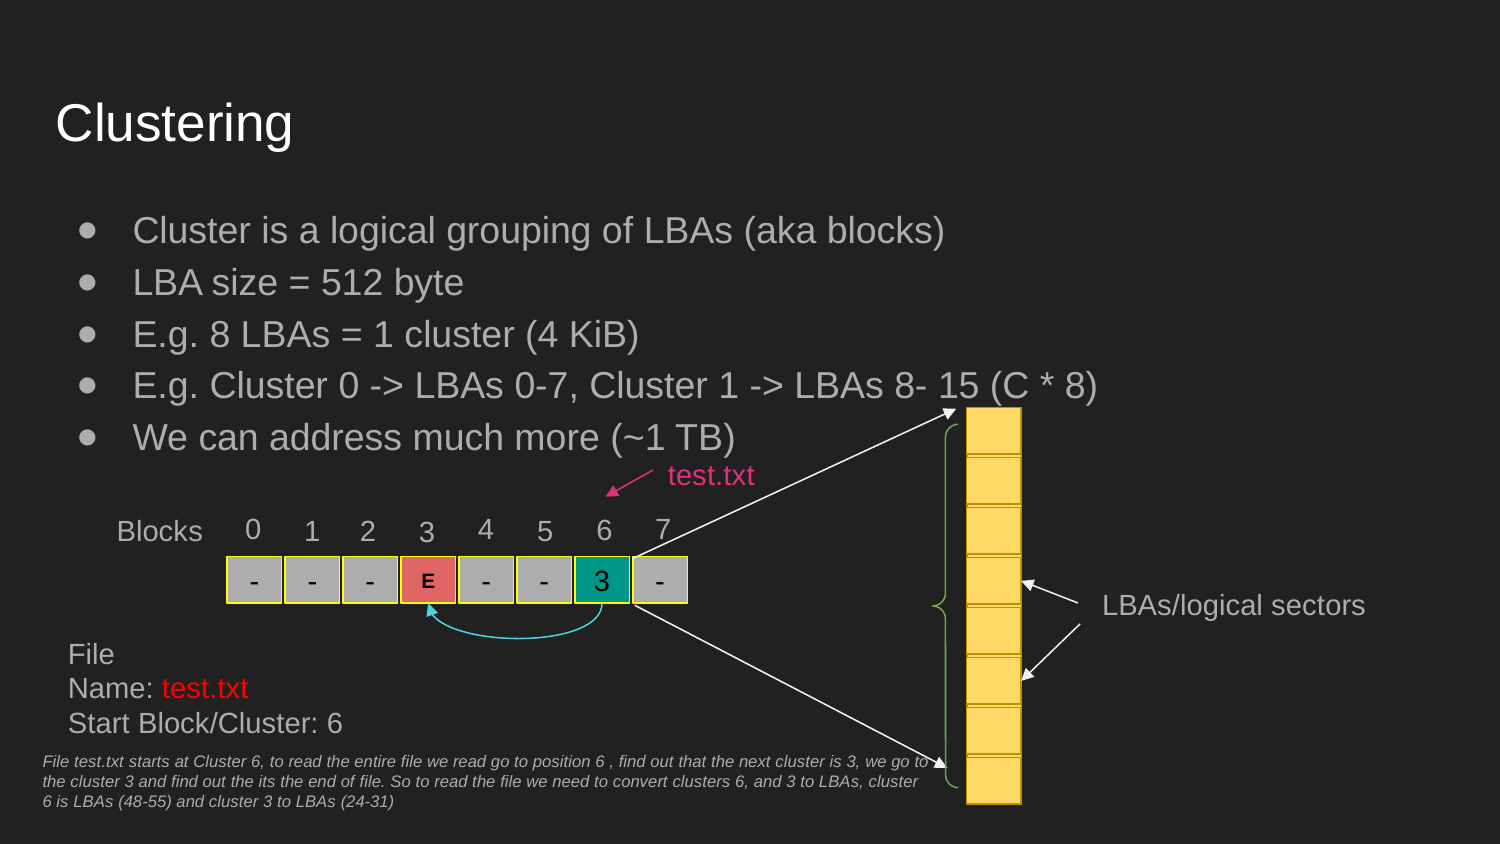

# Clustering
Cluster is a logical grouping of LBAs (aka blocks)
LBA size = 512 byte
E.g. 8 LBAs = 1 cluster (4 KiB)
E.g. Cluster 0 -> LBAs 0-7, Cluster 1 -> LBAs 8- 15 (C * 8)
We can address much more (~1 TB)

test.txt

4
0
7
6
Blocks
1
2
5
3

-
-
-
E
-
-
3
-

LBAs/logical sectors

File
Name: test.txt
Start Block/Cluster: 6

File test.txt starts at Cluster 6, to read the entire file we read go to position 6 , find out that the next cluster is 3, we go to the cluster 3 and find out the its the end of file. So to read the file we need to convert clusters 6, and 3 to LBAs, cluster 6 is LBAs (48-55) and cluster 3 to LBAs (24-31)